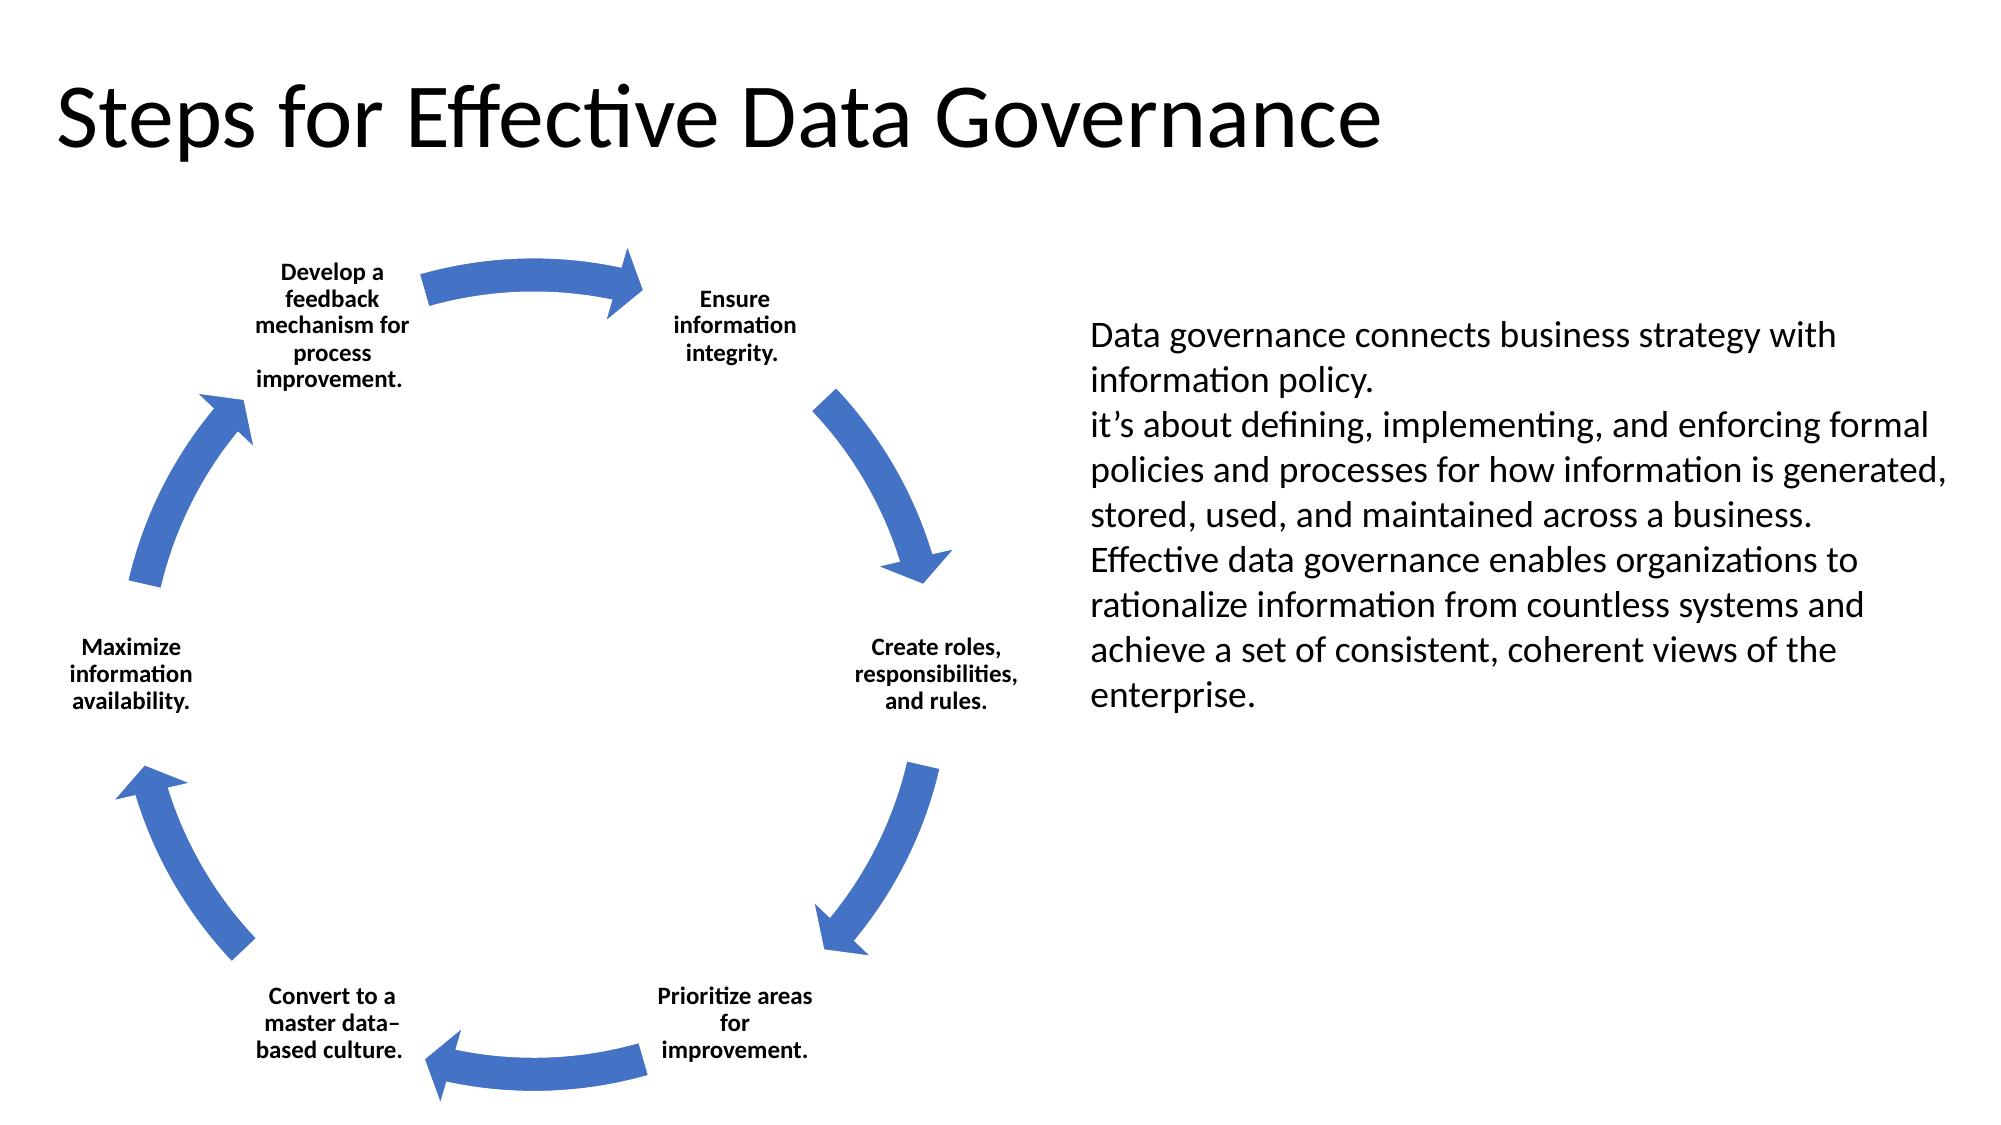

# Steps for Effective Data Governance
Ensure information integrity.
Create roles, responsibilities, and rules.
Prioritize areas for improvement.
Convert to a master data–based culture.
Maximize information availability.
Develop a feedback mechanism for process improvement.
Data governance connects business strategy with information policy.
it’s about defining, implementing, and enforcing formal policies and processes for how information is generated, stored, used, and maintained across a business.
Effective data governance enables organizations to rationalize information from countless systems and achieve a set of consistent, coherent views of the enterprise.